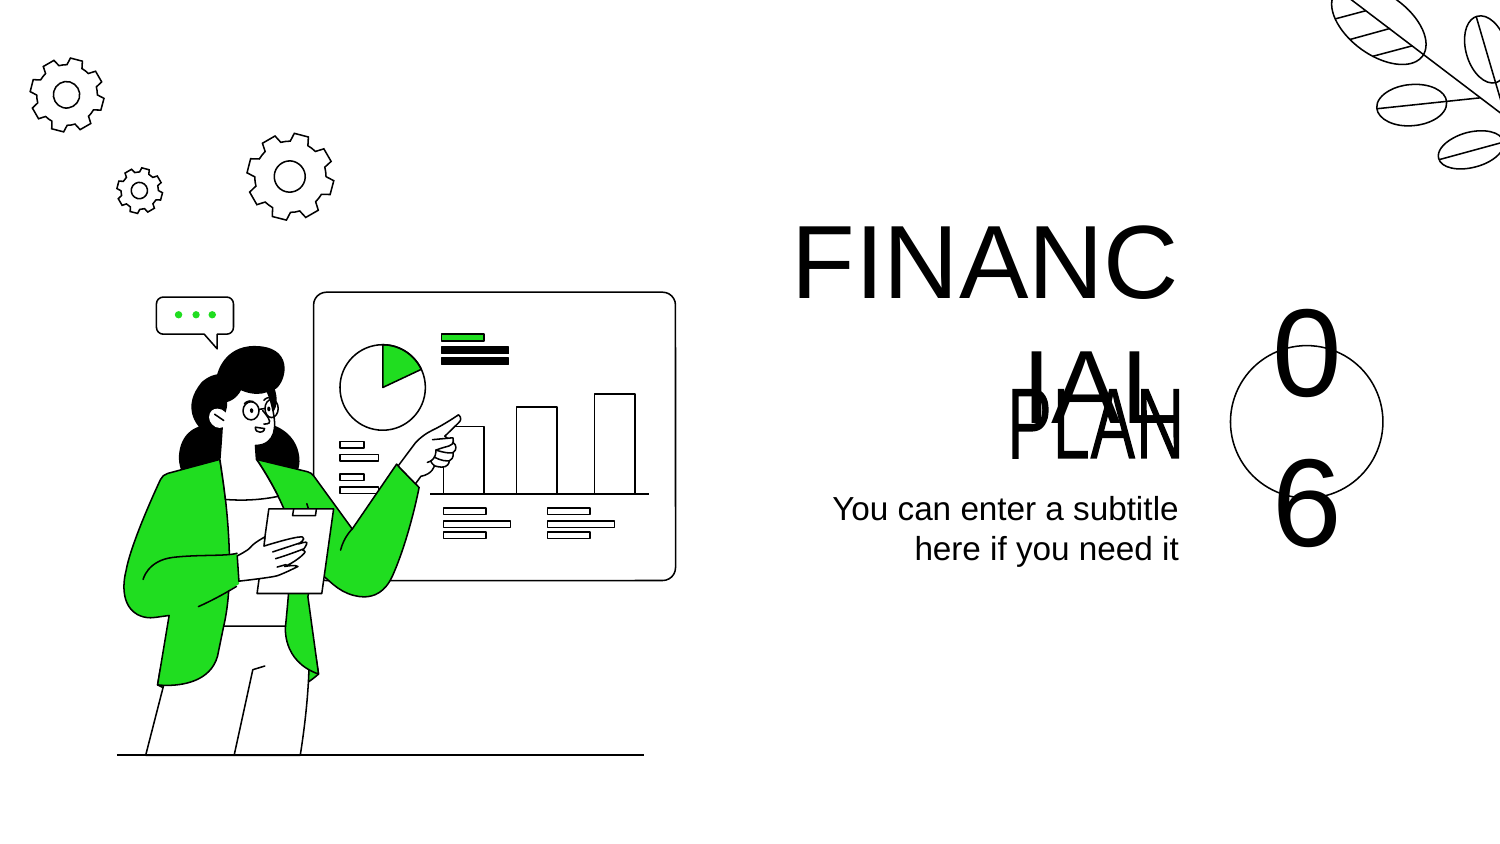

# FINANCIAL

06
PLAN
You can enter a subtitle here if you need it